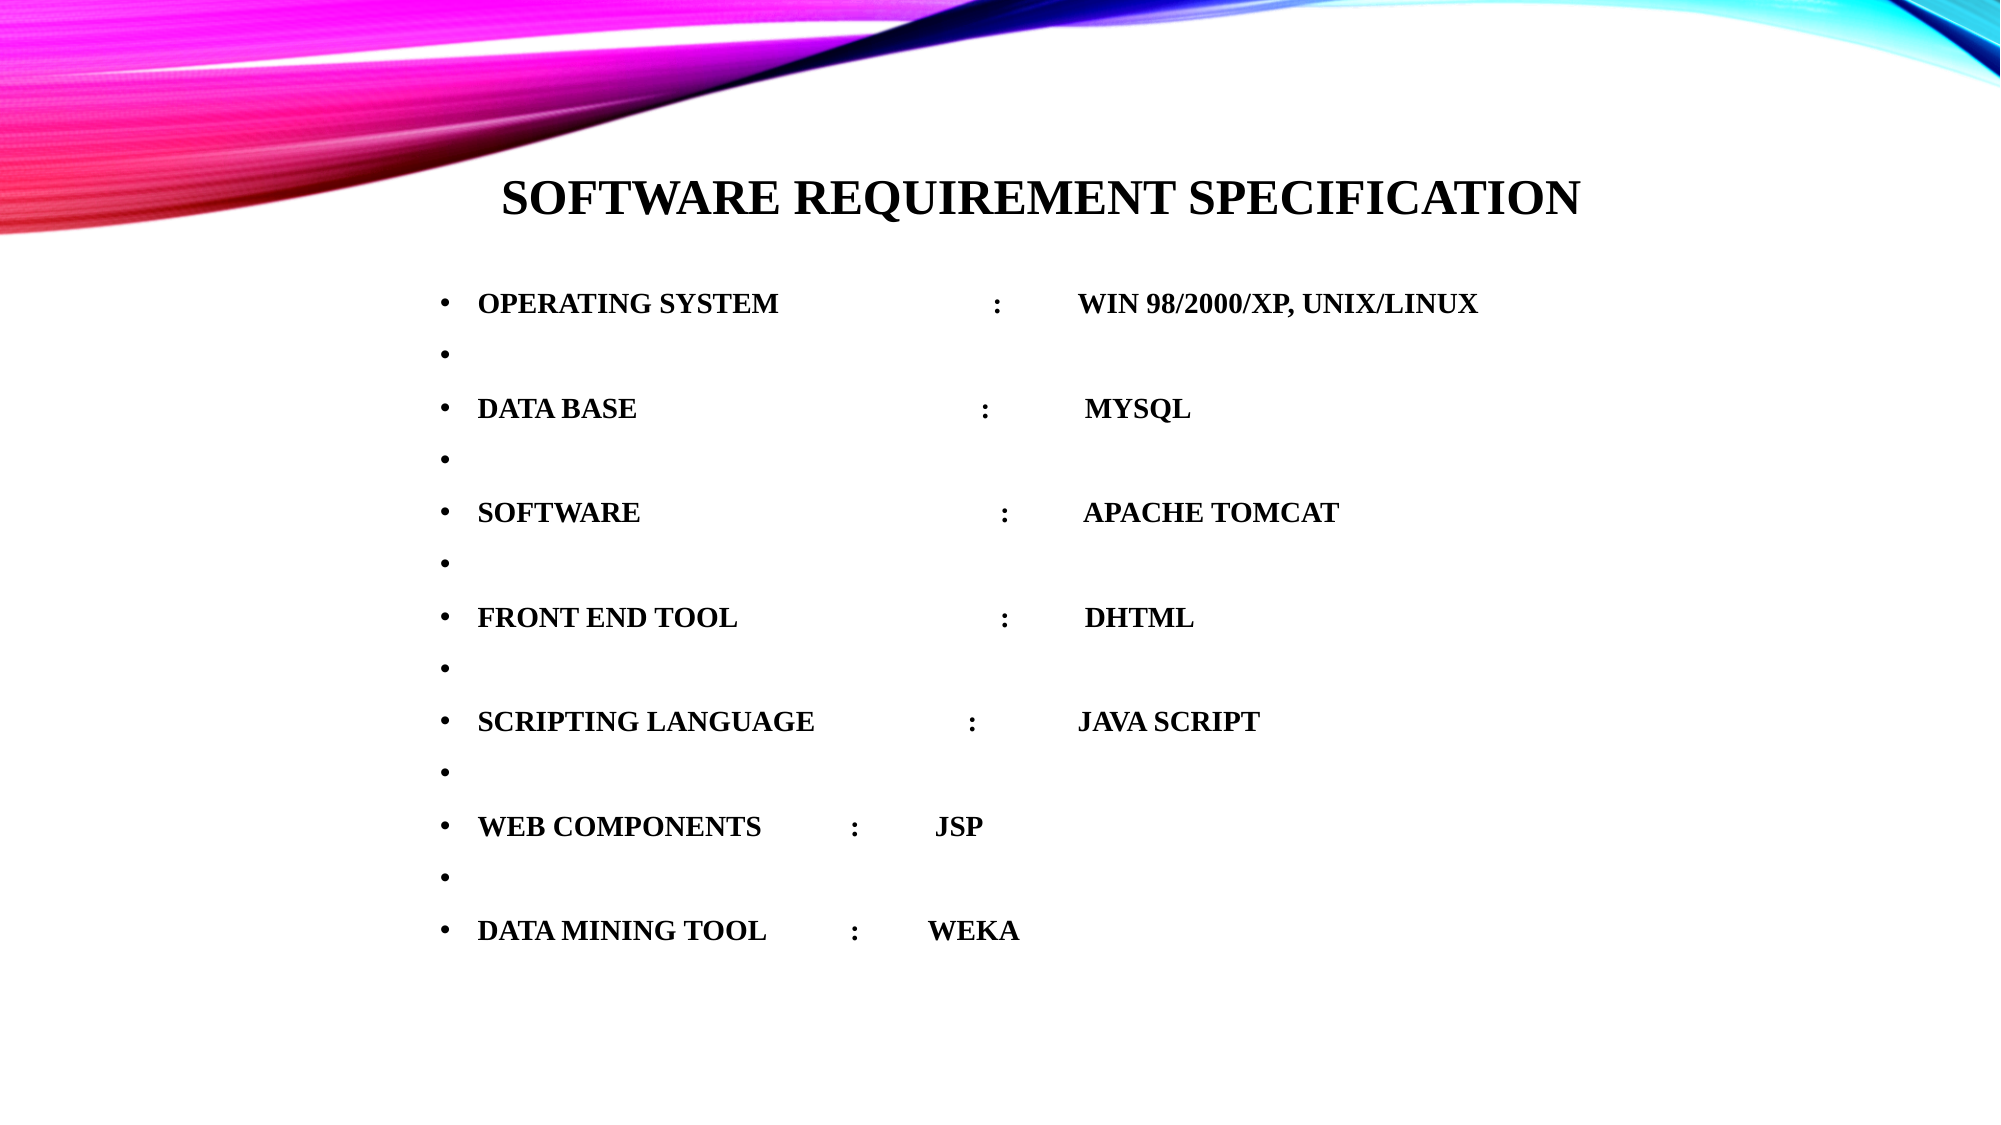

# Software Requirement Specification
OPERATING SYSTEM	         : 	WIN 98/2000/XP, UNIX/LINUX

DATA BASE	                            :	 MYSQL

SOFTWARE		          :	 APACHE TOMCAT

FRONT END TOOL		          : 	 DHTML

SCRIPTING LANGUAGE                     :	JAVA SCRIPT

WEB COMPONENTS	          :	 JSP

DATA MINING TOOL	          :	WEKA